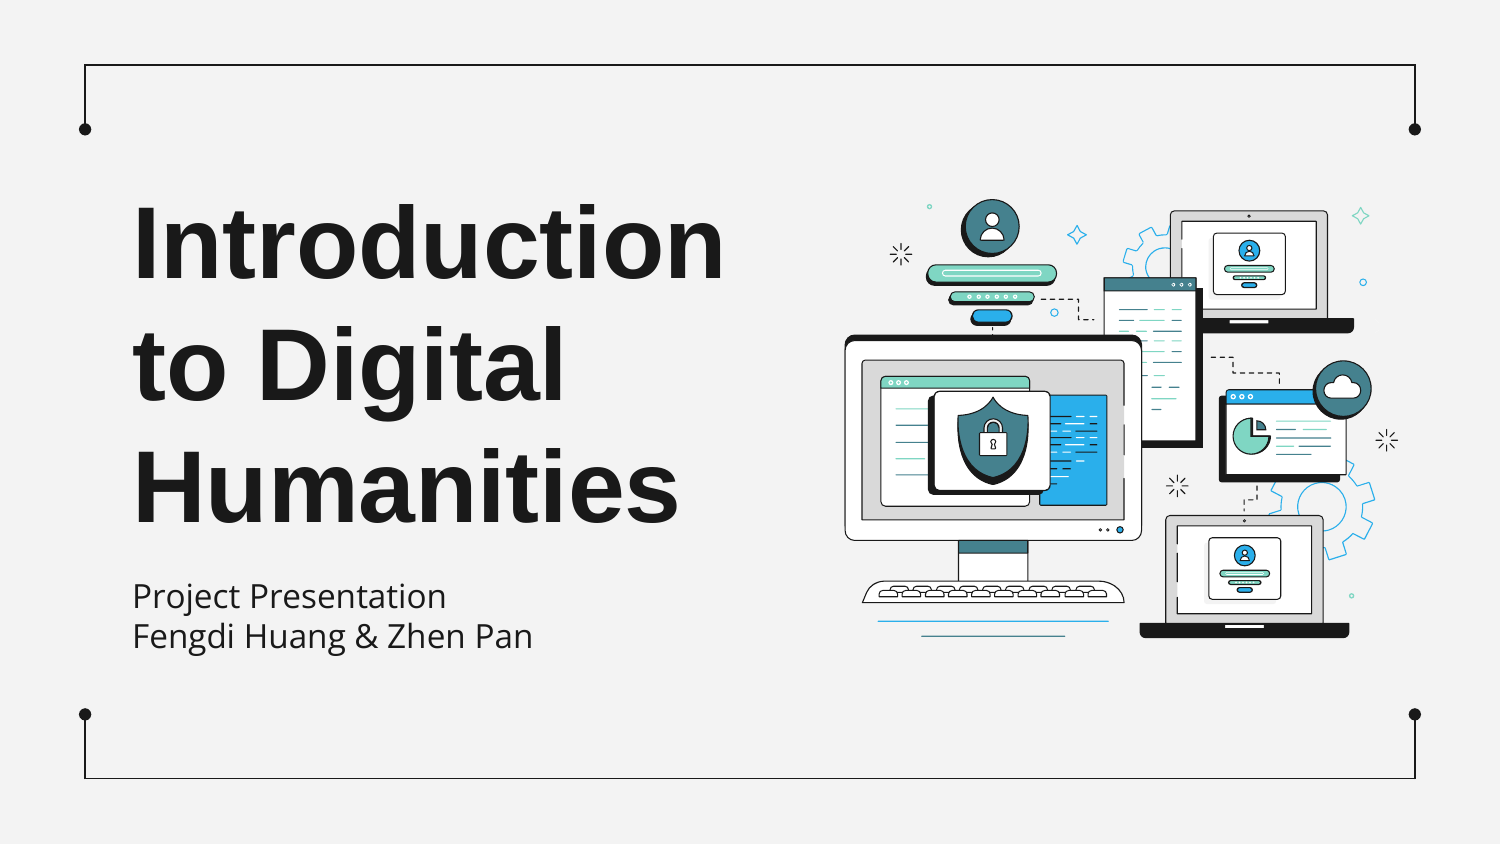

# Introduction to Digital Humanities
Project Presentation
Fengdi Huang & Zhen Pan